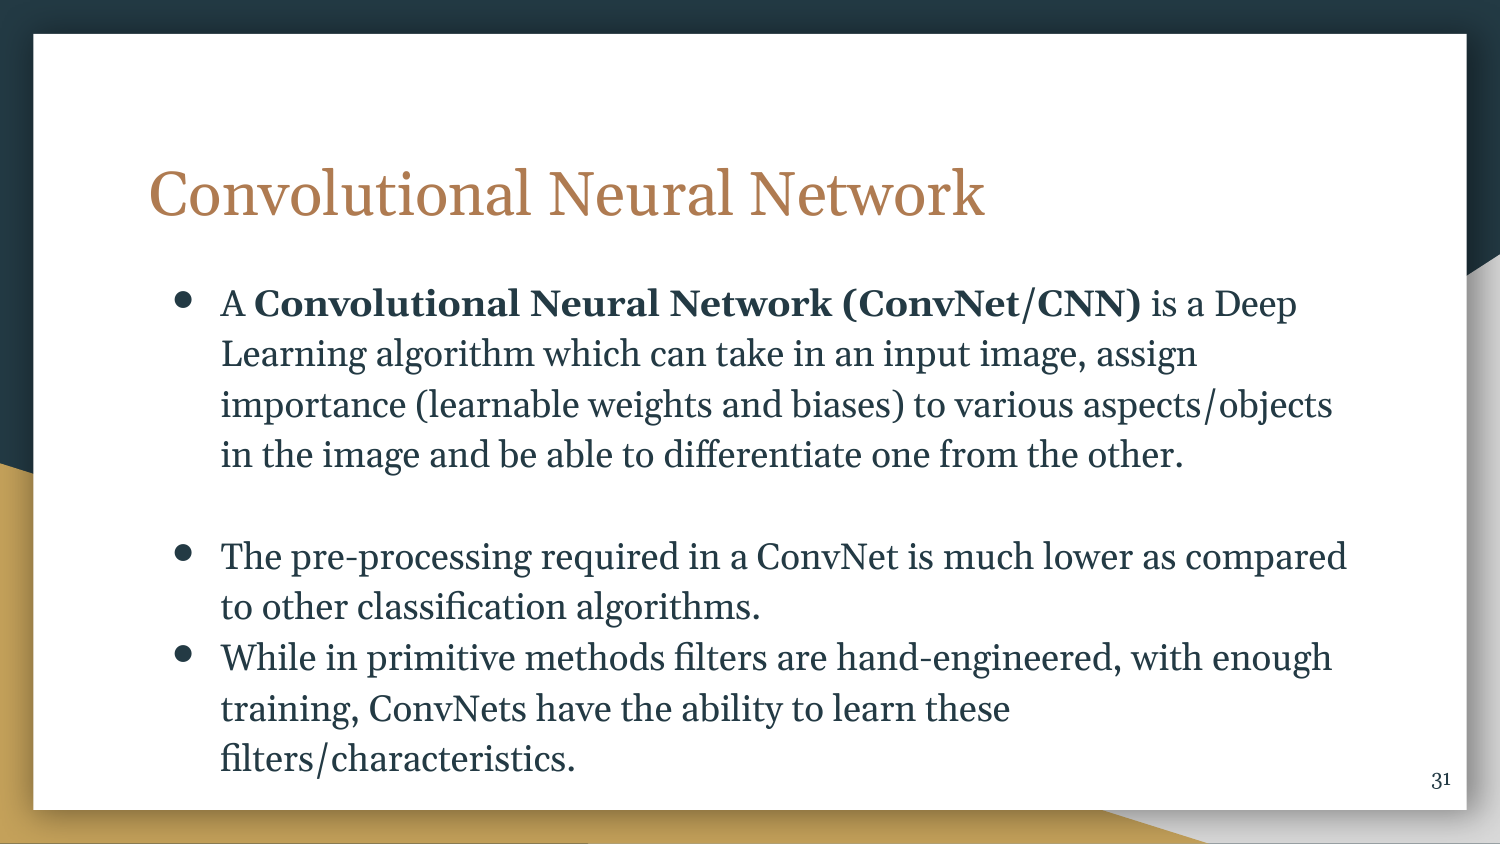

# Convolutional Neural Network
A Convolutional Neural Network (ConvNet/CNN) is a Deep Learning algorithm which can take in an input image, assign importance (learnable weights and biases) to various aspects/objects in the image and be able to differentiate one from the other.

The pre-processing required in a ConvNet is much lower as compared to other classification algorithms.
While in primitive methods filters are hand-engineered, with enough training, ConvNets have the ability to learn these filters/characteristics.
31